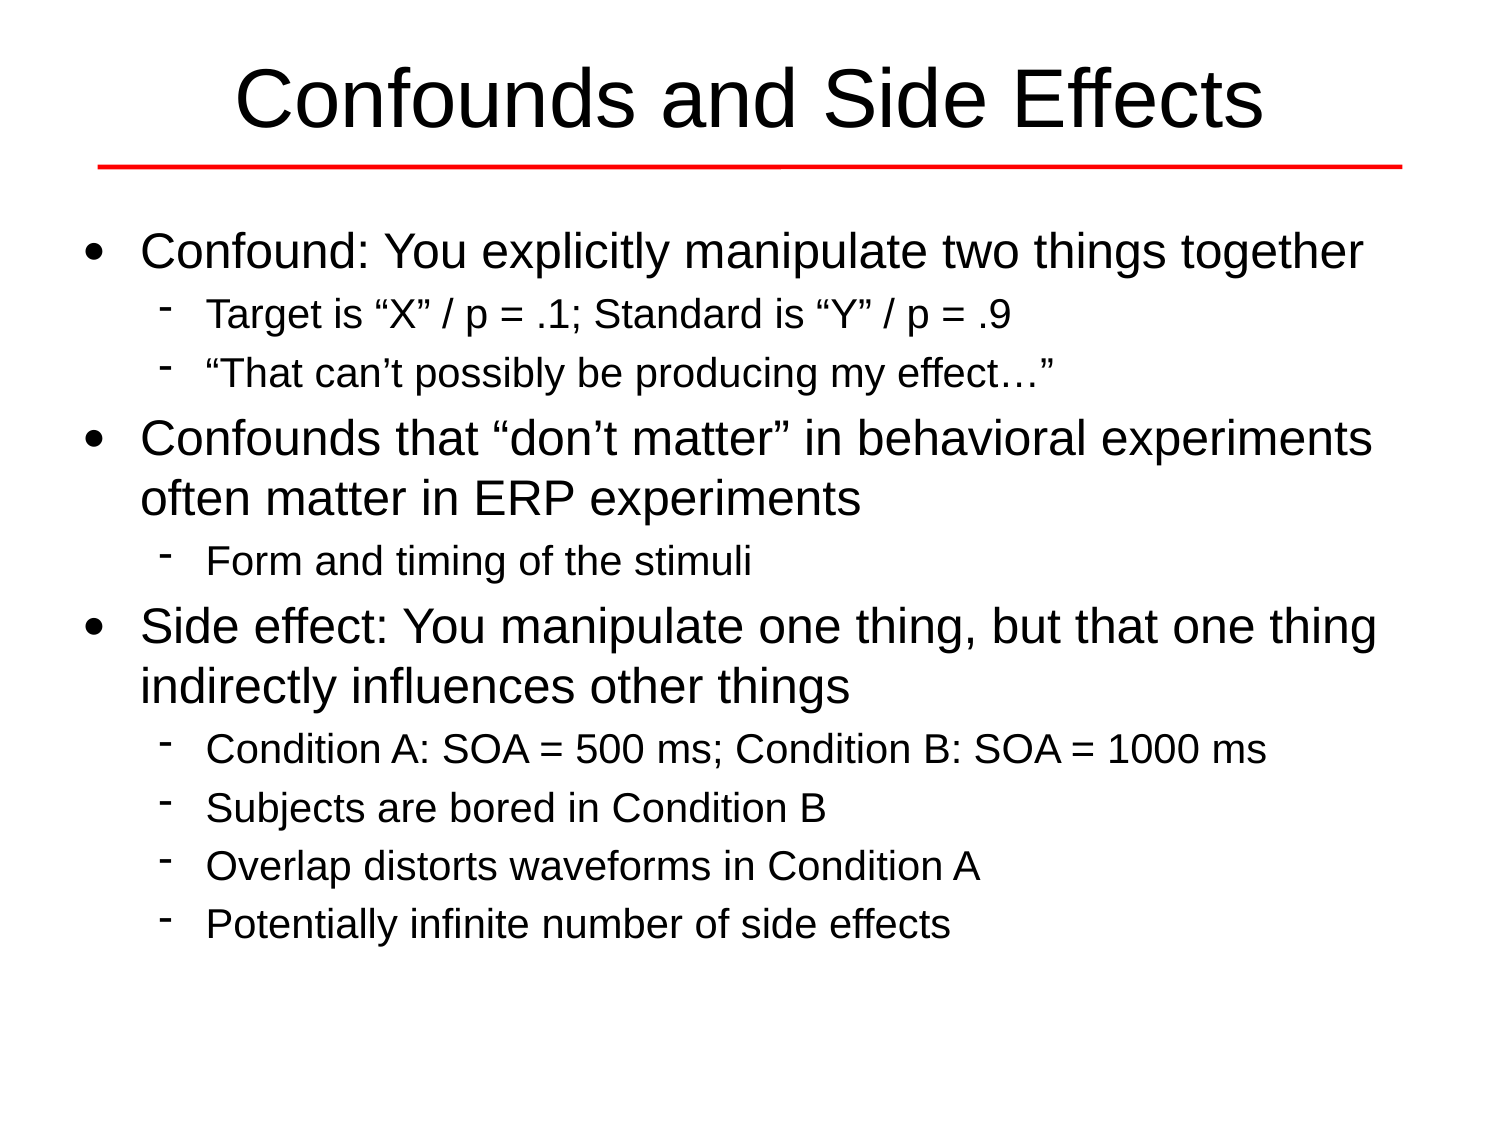

# Confounds and Side Effects

Confound: You explicitly manipulate two things together
Target is “X” / p = .1; Standard is “Y” / p = .9
“That can’t possibly be producing my effect…”
Confounds that “don’t matter” in behavioral experiments often matter in ERP experiments
Form and timing of the stimuli
Side effect: You manipulate one thing, but that one thing indirectly influences other things
Condition A: SOA = 500 ms; Condition B: SOA = 1000 ms
Subjects are bored in Condition B
Overlap distorts waveforms in Condition A
Potentially infinite number of side effects